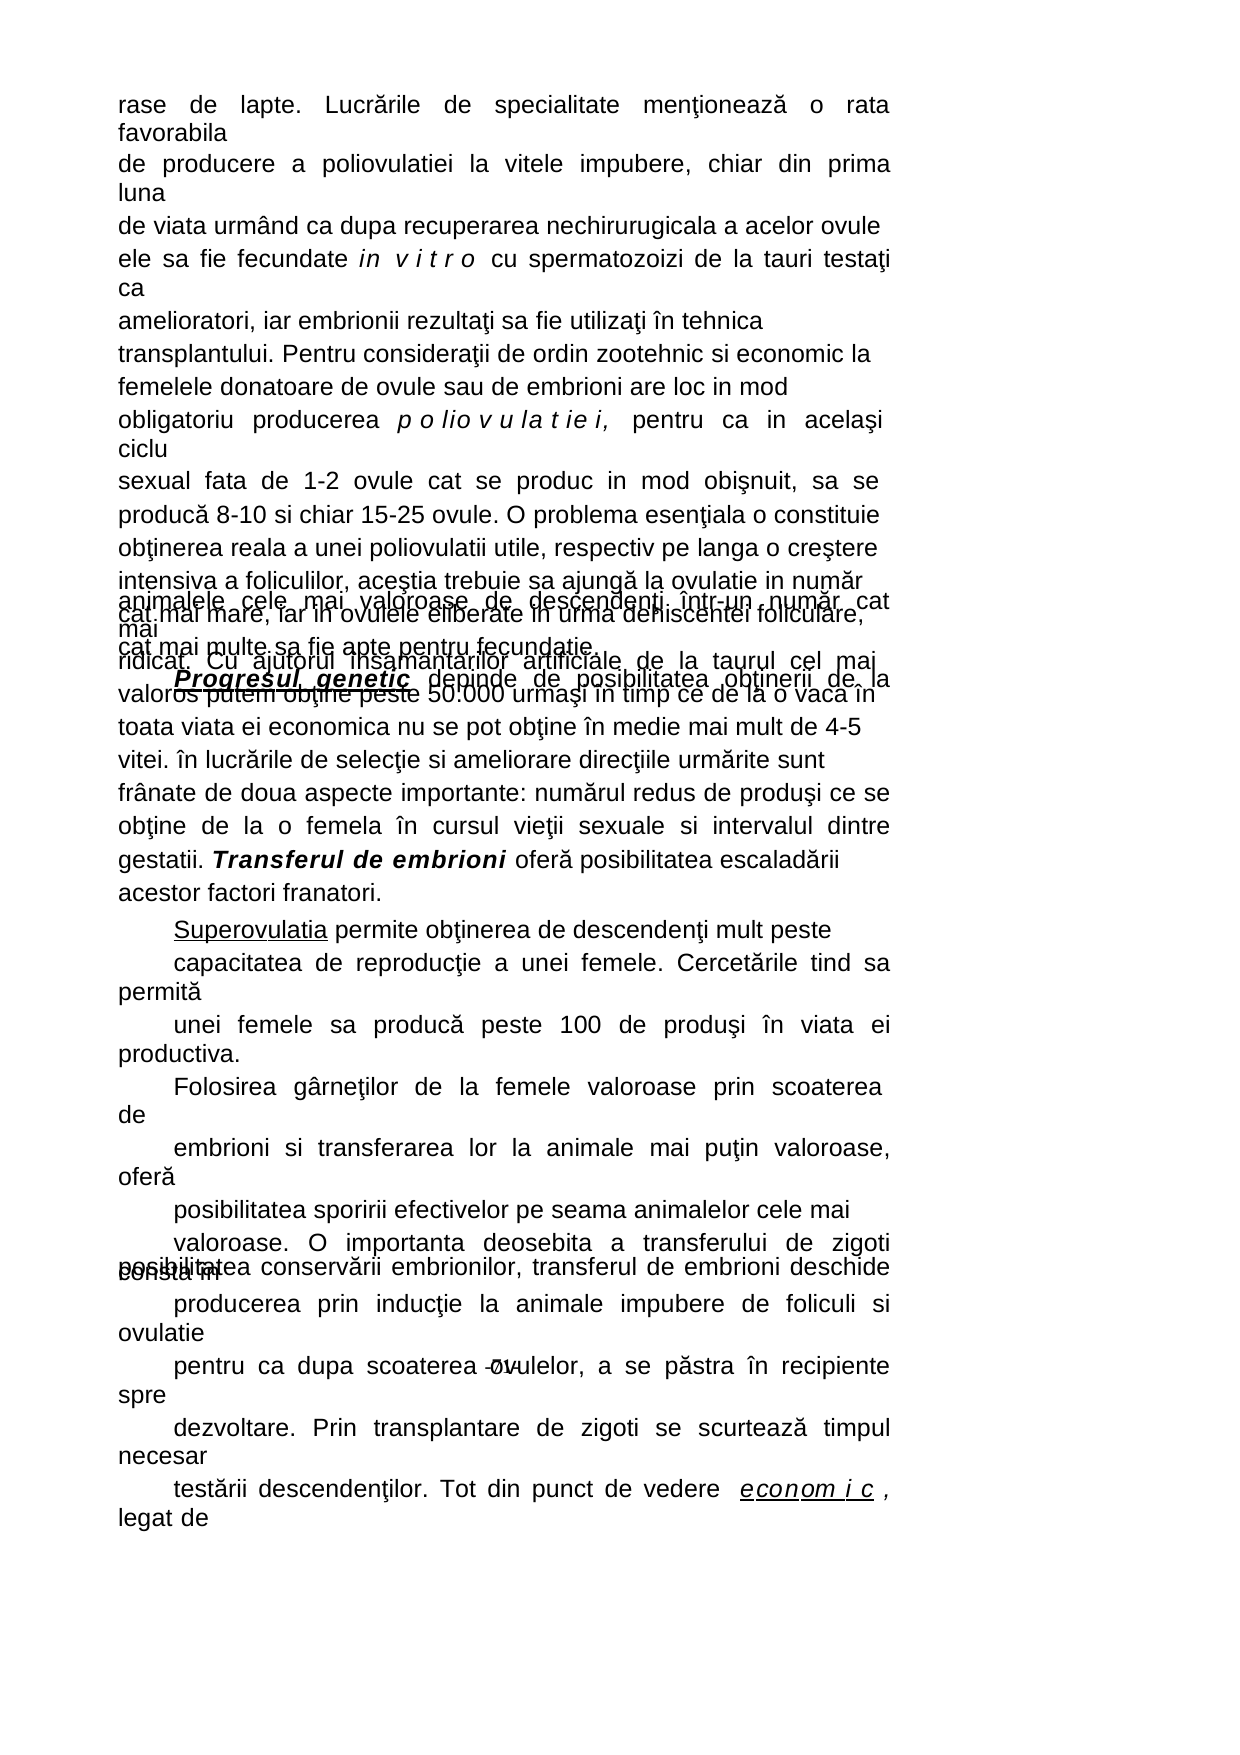

rase de lapte. Lucrările de specialitate menţionează o rata favorabila
de producere a poliovulatiei la vitele impubere, chiar din prima luna
de viata urmând ca dupa recuperarea nechirurugicala a acelor ovule
ele sa fie fecundate in v i t r o  cu spermatozoizi de la tauri testaţi ca
amelioratori, iar embrionii rezultaţi sa fie utilizaţi în tehnica
transplantului. Pentru consideraţii de ordin zootehnic si economic la
femelele donatoare de ovule sau de embrioni are loc in mod
obligatoriu  producerea  p o lio v u la t ie i,  pentru  ca  in  acelaşi  ciclu
sexual  fata  de  1-2  ovule  cat  se  produc  in  mod  obişnuit,  sa  se
producă 8-10 si chiar 15-25 ovule. O problema esenţiala o constituie
obţinerea reala a unei poliovulatii utile, respectiv pe langa o creştere
intensiva a foliculilor, aceştia trebuie sa ajungă la ovulatie in număr
cat mai mare, iar in ovulele eliberate in urma dehiscentei foliculare,
cat mai multe sa fie apte pentru fecundatie.
Progresul  genetic  depinde  de  posibilitatea  obţinerii  de  la

animalele cele mai valoroase de descendenţi într-un număr cat mai
ridicat.  Cu  ajutorul  însamantarilor  artificiale  de  la  taurul  cel  mai
valoros putem obţine peste 50.000 urmaşi în timp ce de la o vaca în
toata viata ei economica nu se pot obţine în medie mai mult de 4-5
vitei. în lucrările de selecţie si ameliorare direcţiile urmărite sunt
frânate de doua aspecte importante: numărul redus de produşi ce se
obţine  de  la  o  femela  în  cursul  vieţii  sexuale  si  intervalul  dintre
gestatii. Transferul de embrioni oferă posibilitatea escaladării
acestor factori franatori.
Superovulatia permite obţinerea de descendenţi mult peste
capacitatea de reproducţie a unei femele. Cercetările tind sa permită
unei femele sa producă peste 100 de produşi în viata ei productiva.
Folosirea  gârneţilor  de  la  femele  valoroase  prin  scoaterea  de
embrioni si transferarea lor la animale mai puţin valoroase, oferă
posibilitatea sporirii efectivelor pe seama animalelor cele mai
valoroase. O importanta deosebita a transferului de zigoti consta în
producerea prin inducţie la animale impubere de foliculi si ovulatie
pentru ca dupa scoaterea ovulelor, a se păstra în recipiente spre
dezvoltare. Prin transplantare de zigoti se scurtează timpul necesar
testării descendenţilor. Tot din punct de vedere  econom i c , legat de

posibilitatea conservării embrionilor, transferul de embrioni deschide
-71-